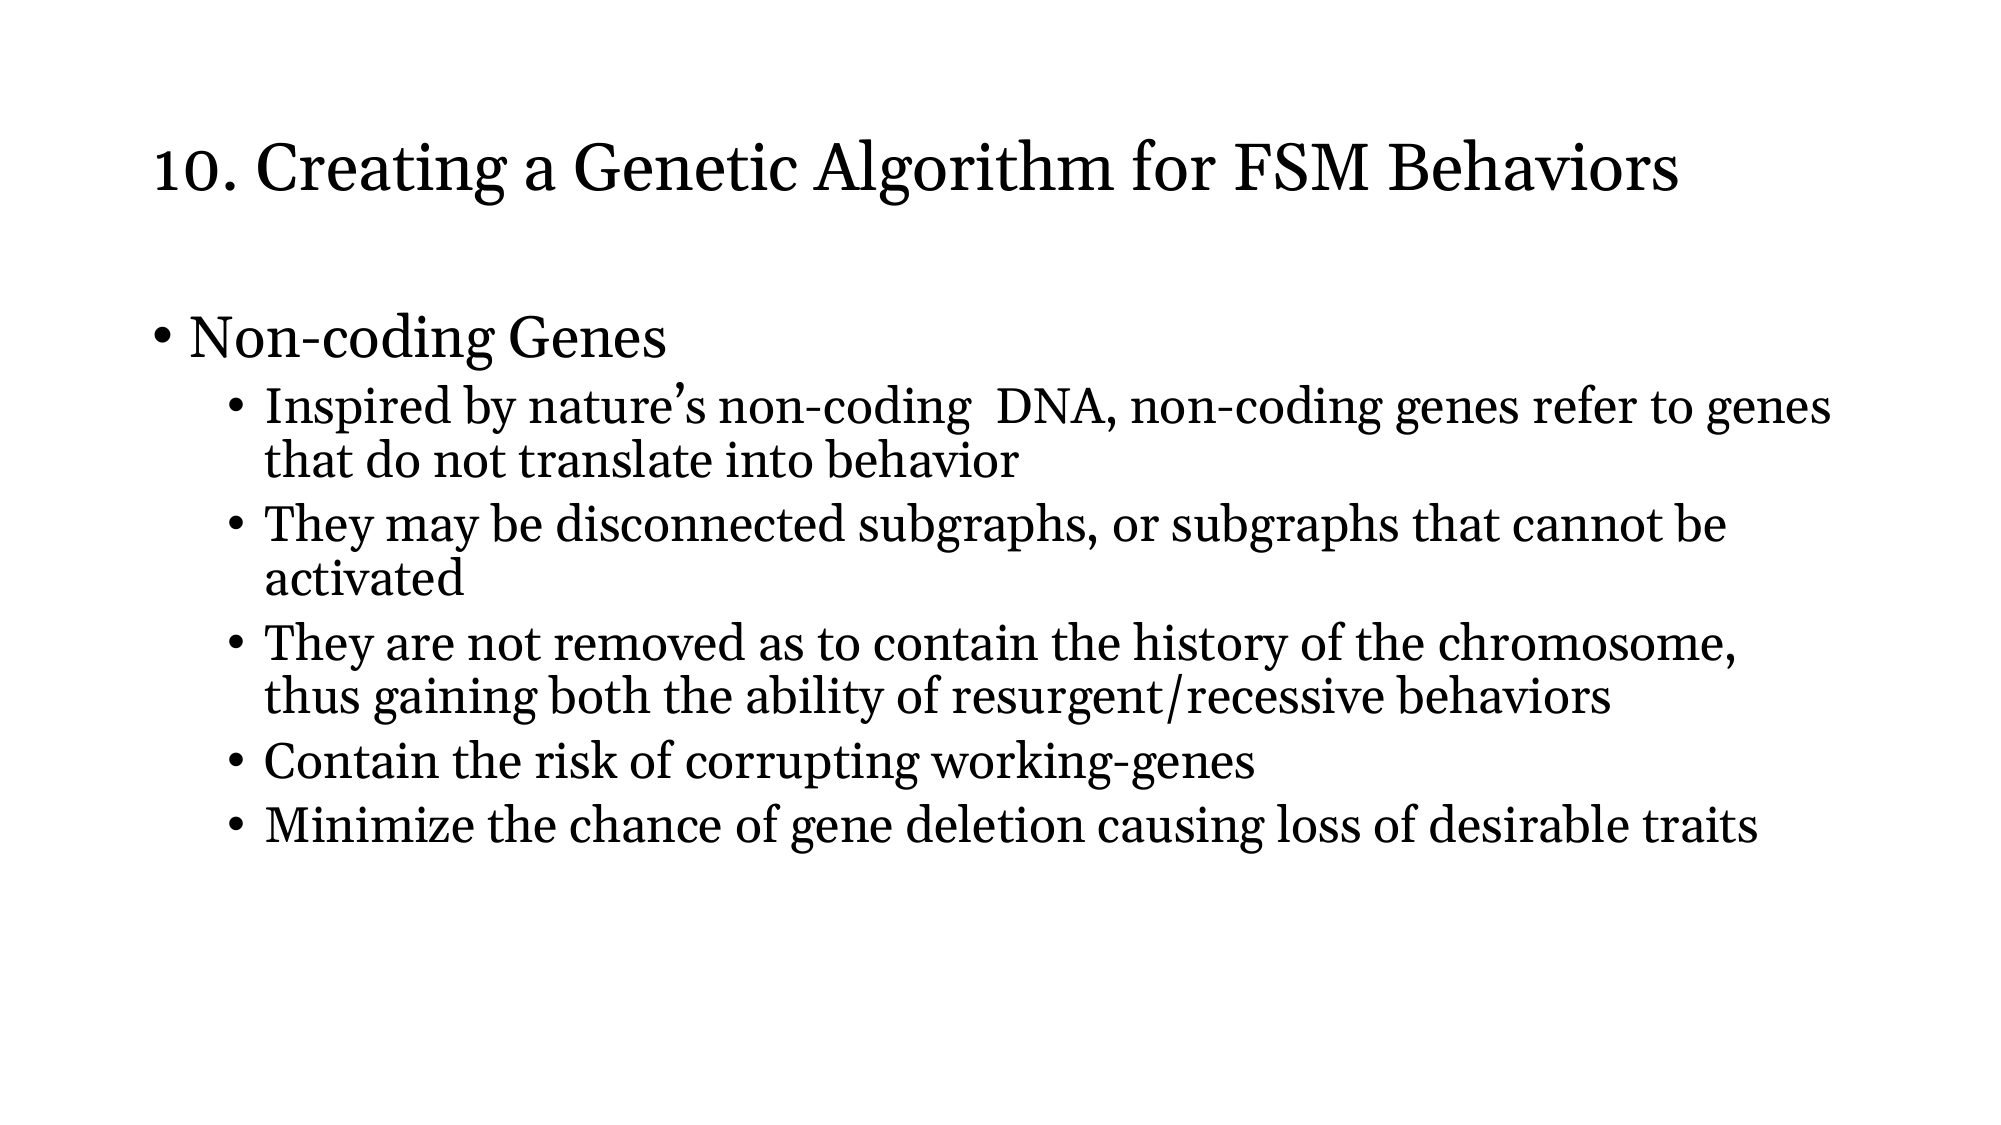

# 10. Creating a Genetic Algorithm for FSM Behaviors
Non-coding Genes
Inspired by nature’s non-coding  DNA, non-coding genes refer to genes that do not translate into behavior
They may be disconnected subgraphs, or subgraphs that cannot be activated
They are not removed as to contain the history of the chromosome, thus gaining both the ability of resurgent/recessive behaviors
Contain the risk of corrupting working-genes
Minimize the chance of gene deletion causing loss of desirable traits